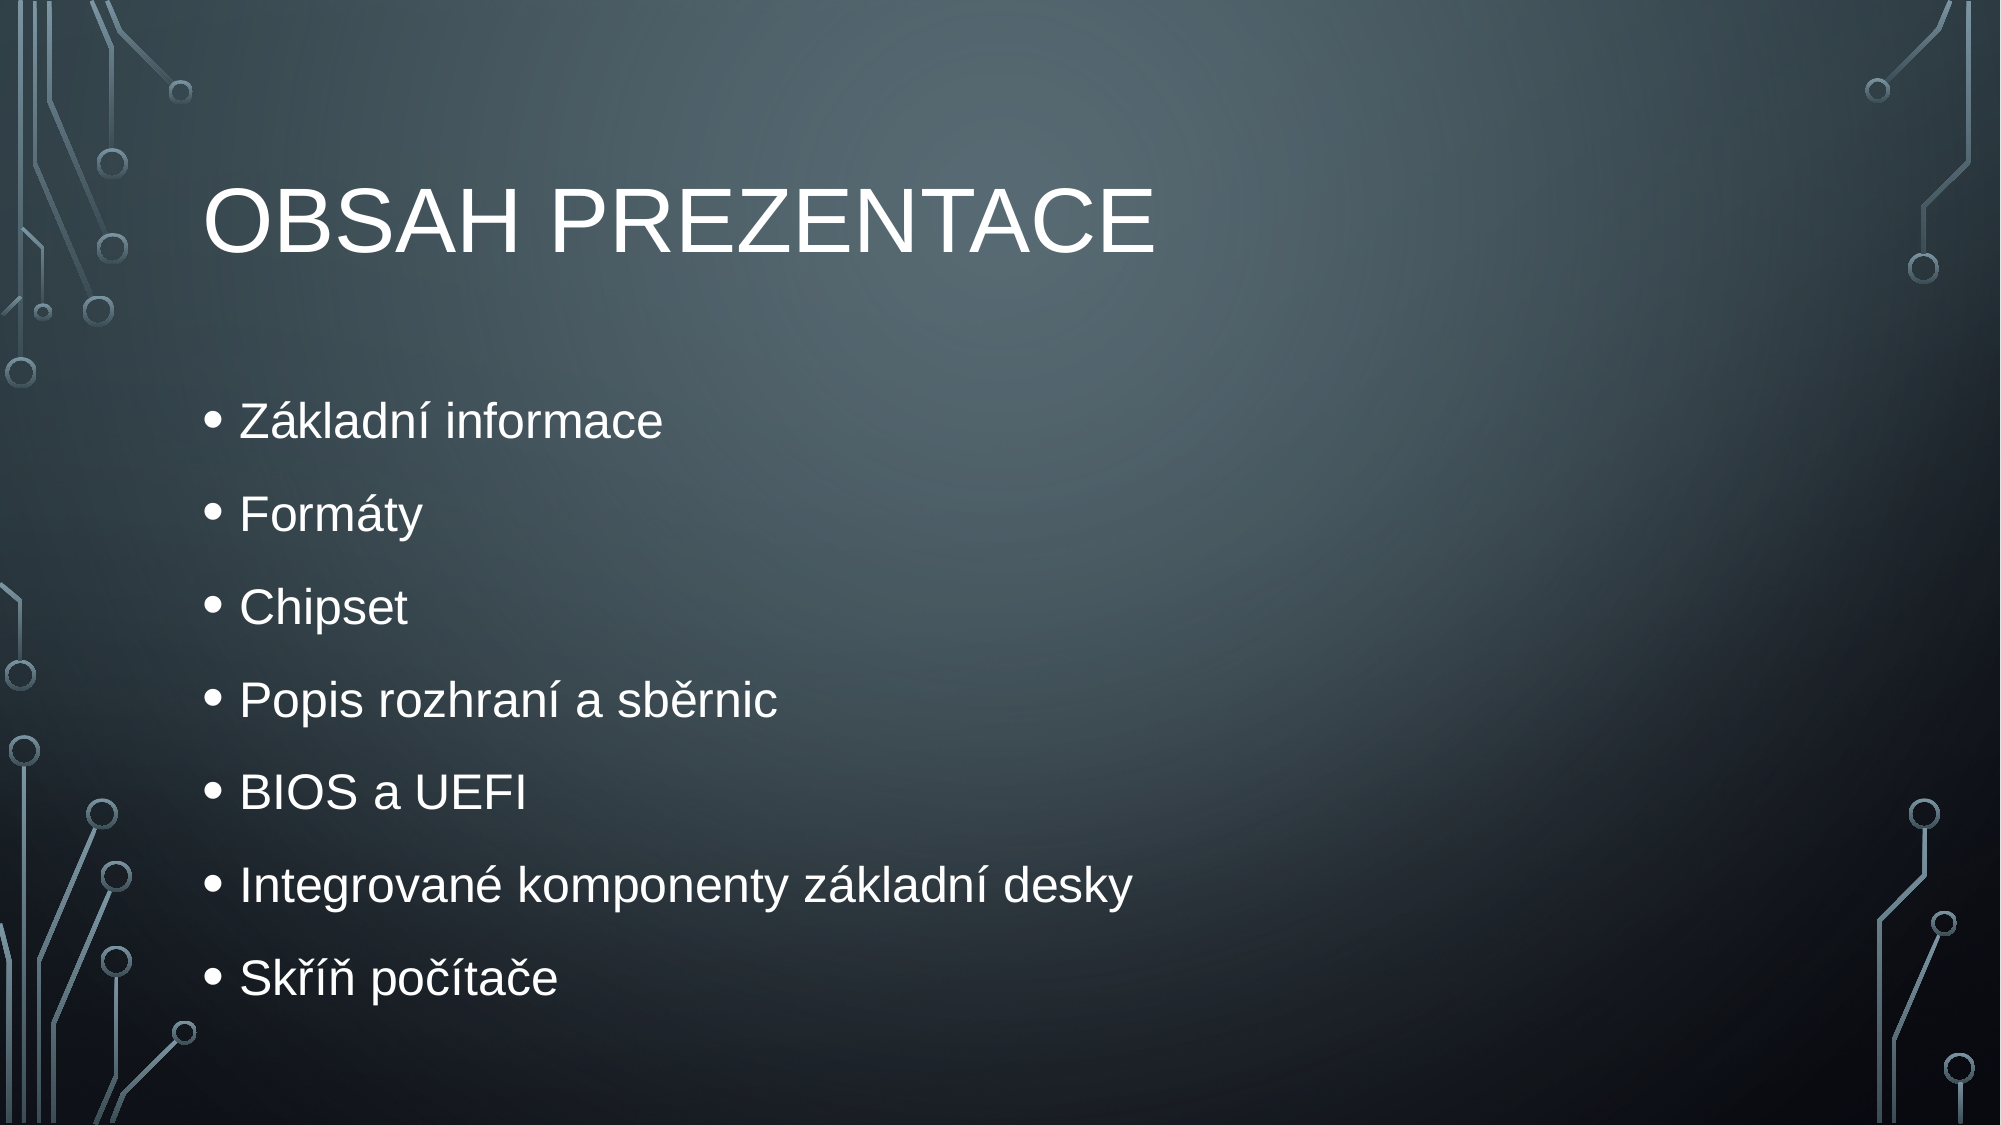

# Obsah prezentace
Základní informace
Formáty
Chipset
Popis rozhraní a sběrnic
BIOS a UEFI
Integrované komponenty základní desky
Skříň počítače